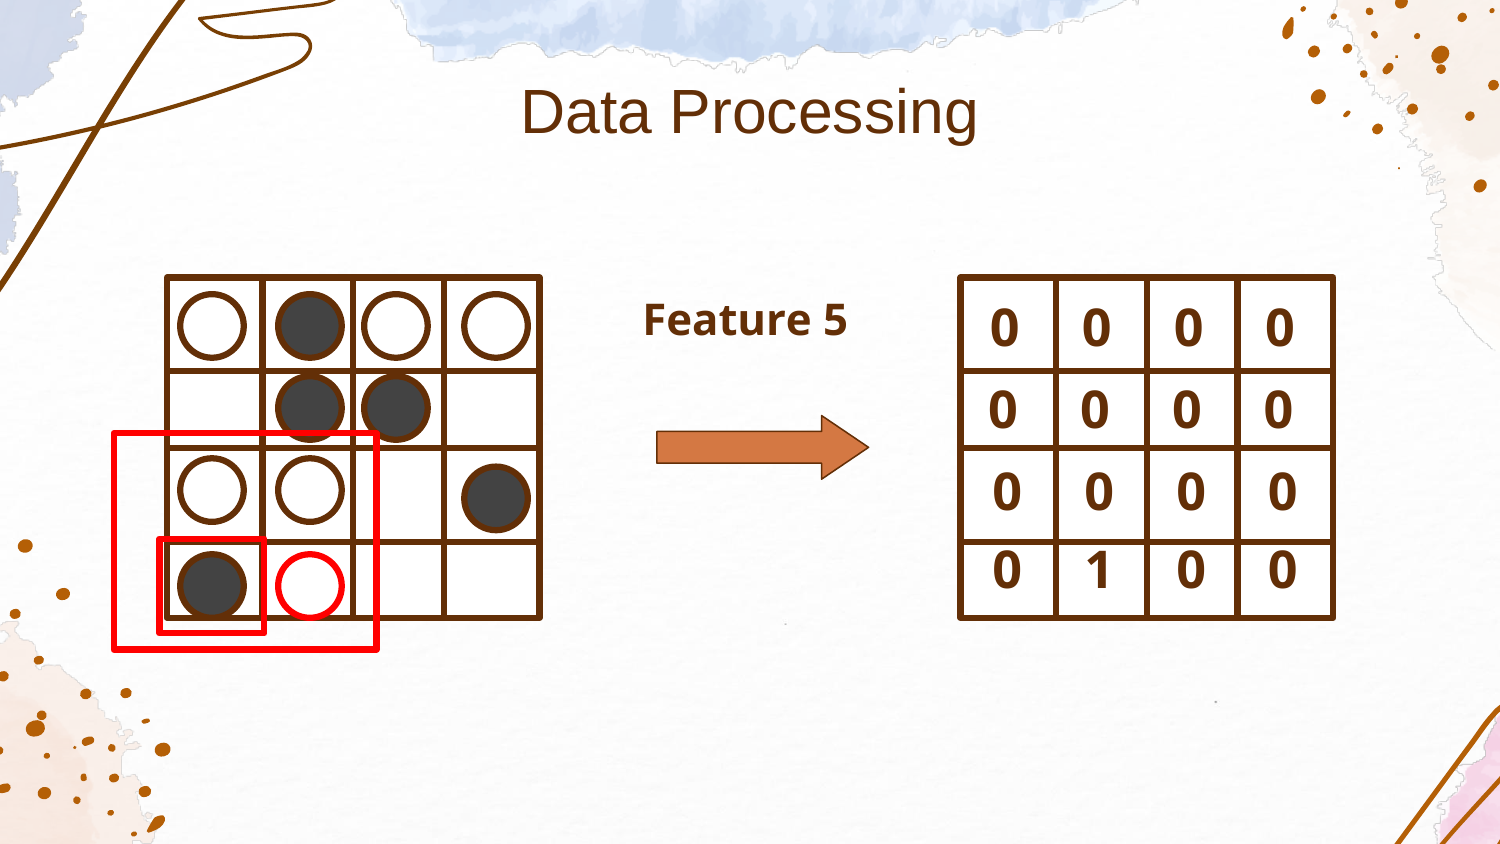

# Data Processing

Feature 5
0
0
0
0

0
0
0
0

0
0
0
0

0
1
0
0